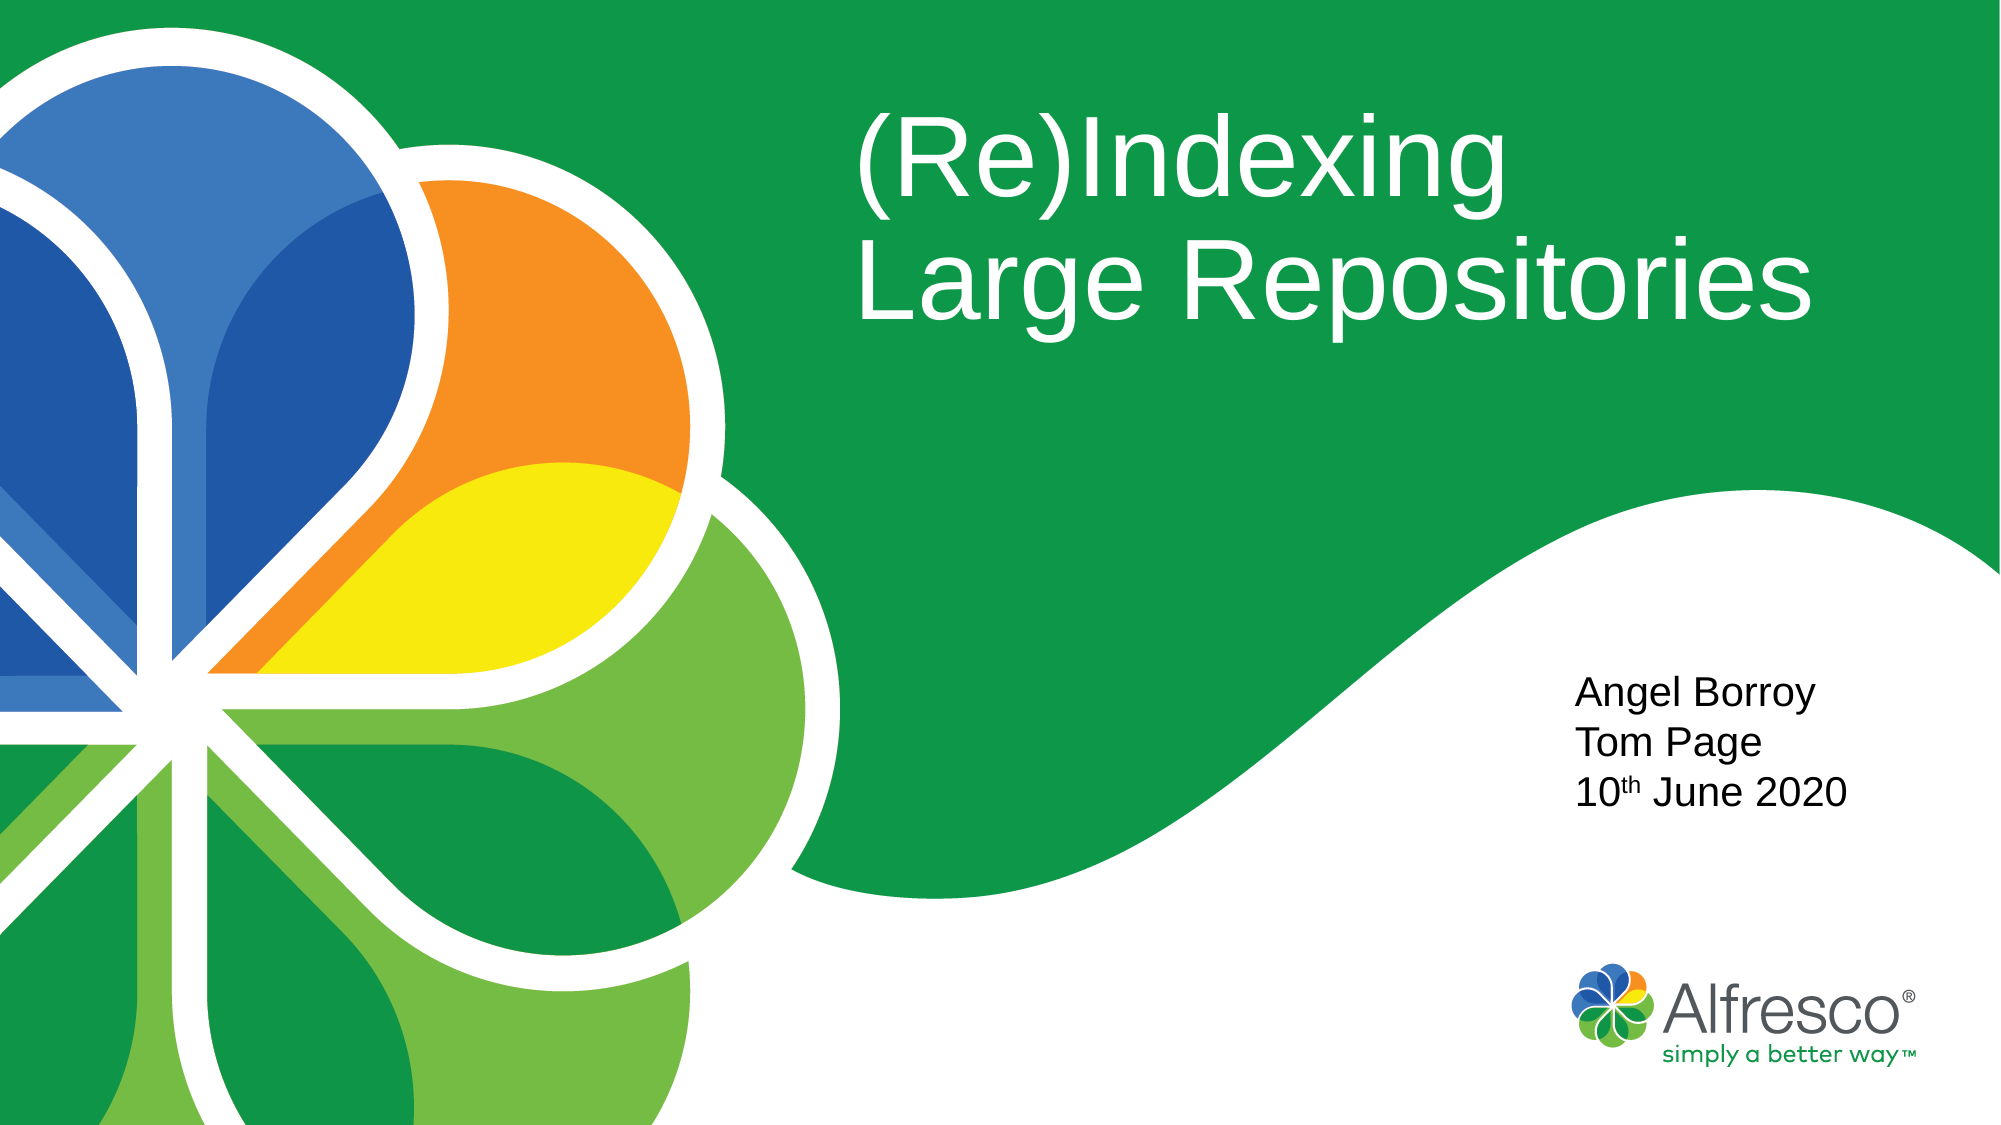

(Re)Indexing Large Repositories
Angel Borroy
Tom Page
10th June 2020